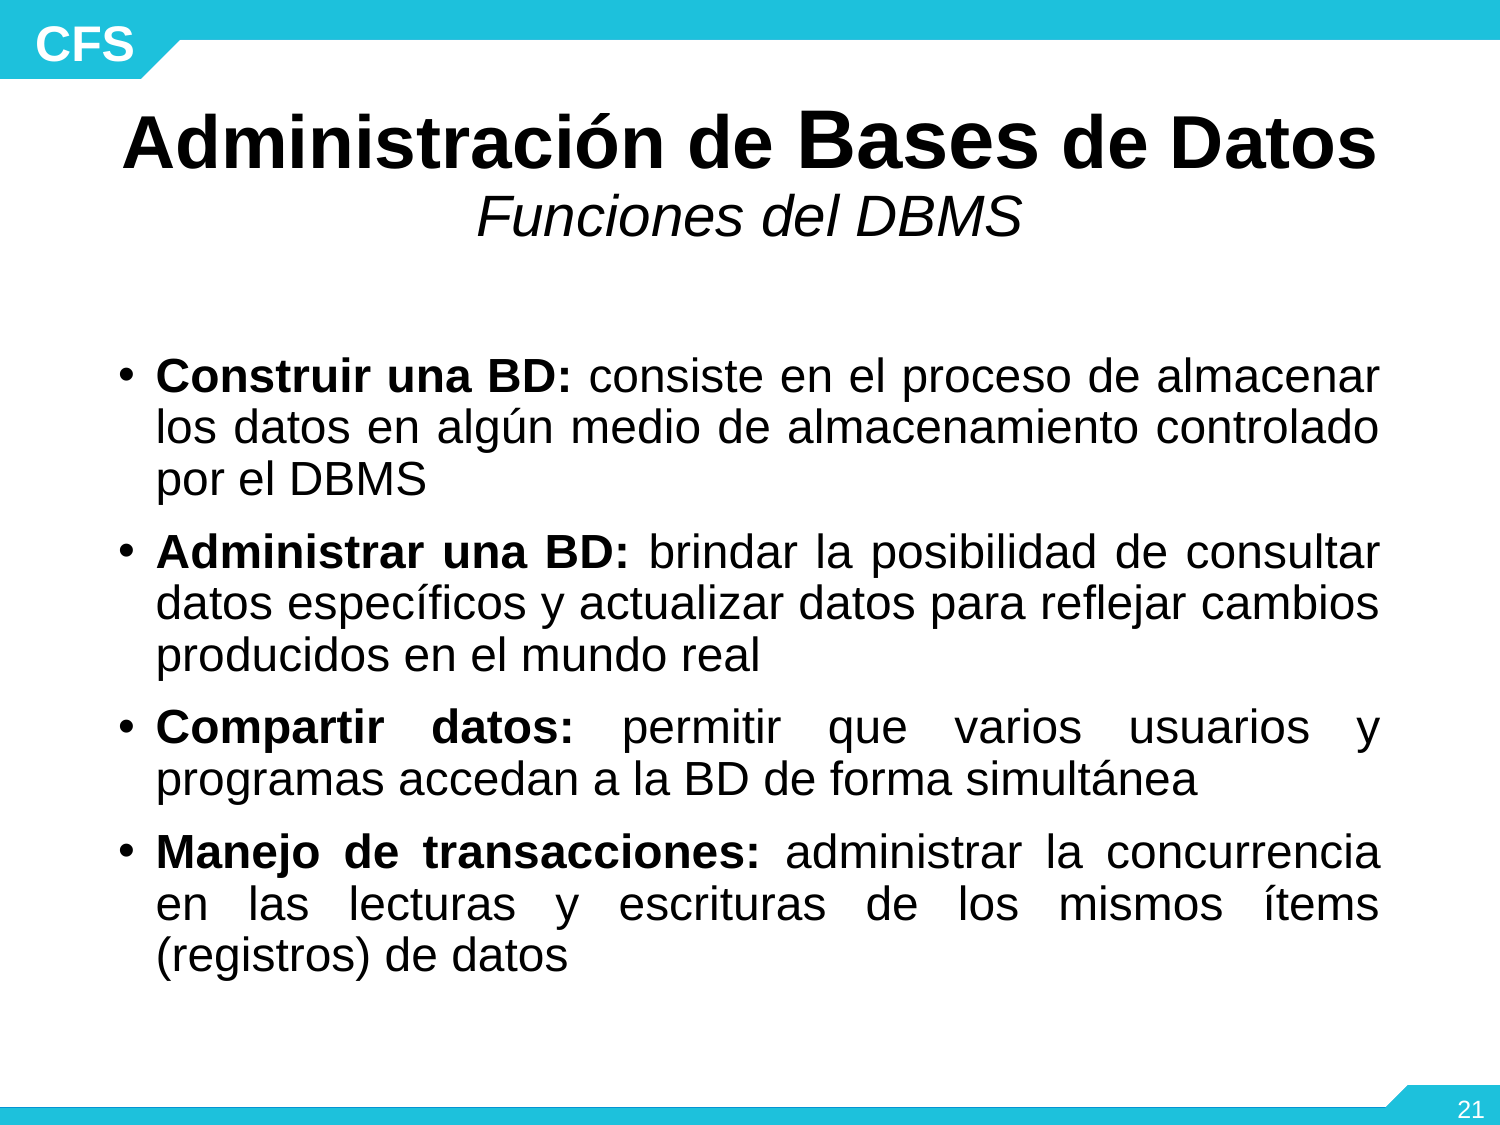

Administración de Bases de Datos
Funciones del DBMS
Construir una BD: consiste en el proceso de almacenar los datos en algún medio de almacenamiento controlado por el DBMS
Administrar una BD: brindar la posibilidad de consultar datos específicos y actualizar datos para reflejar cambios producidos en el mundo real
Compartir datos: permitir que varios usuarios y programas accedan a la BD de forma simultánea
Manejo de transacciones: administrar la concurrencia en las lecturas y escrituras de los mismos ítems (registros) de datos
21